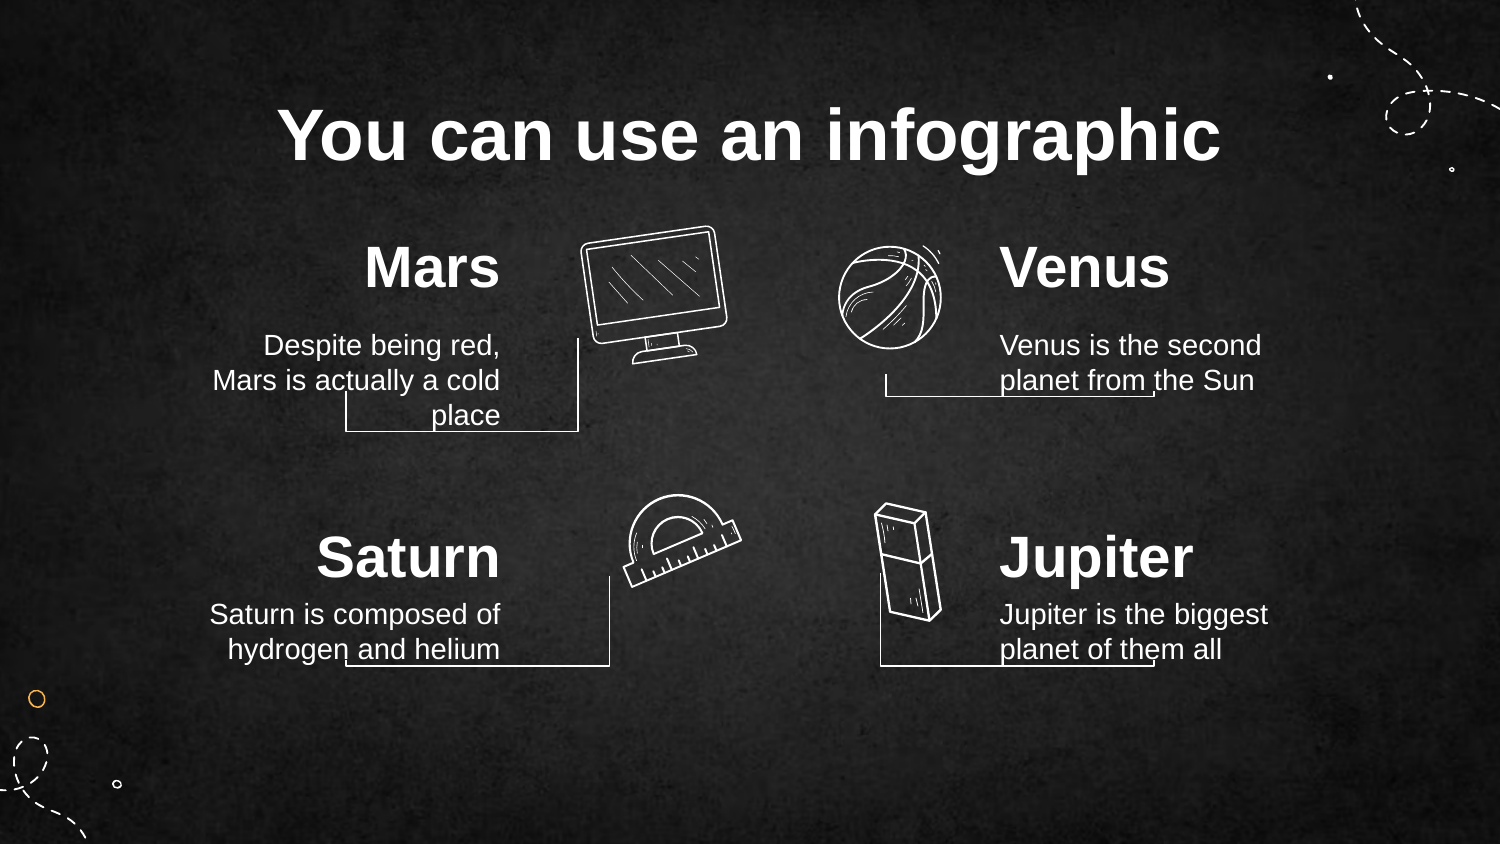

# You can use an infographic

Mars
Venus
Despite being red, Mars is actually a cold place
Venus is the second planet from the Sun

Jupiter
Saturn
Jupiter is the biggest planet of them all
Saturn is composed of hydrogen and helium